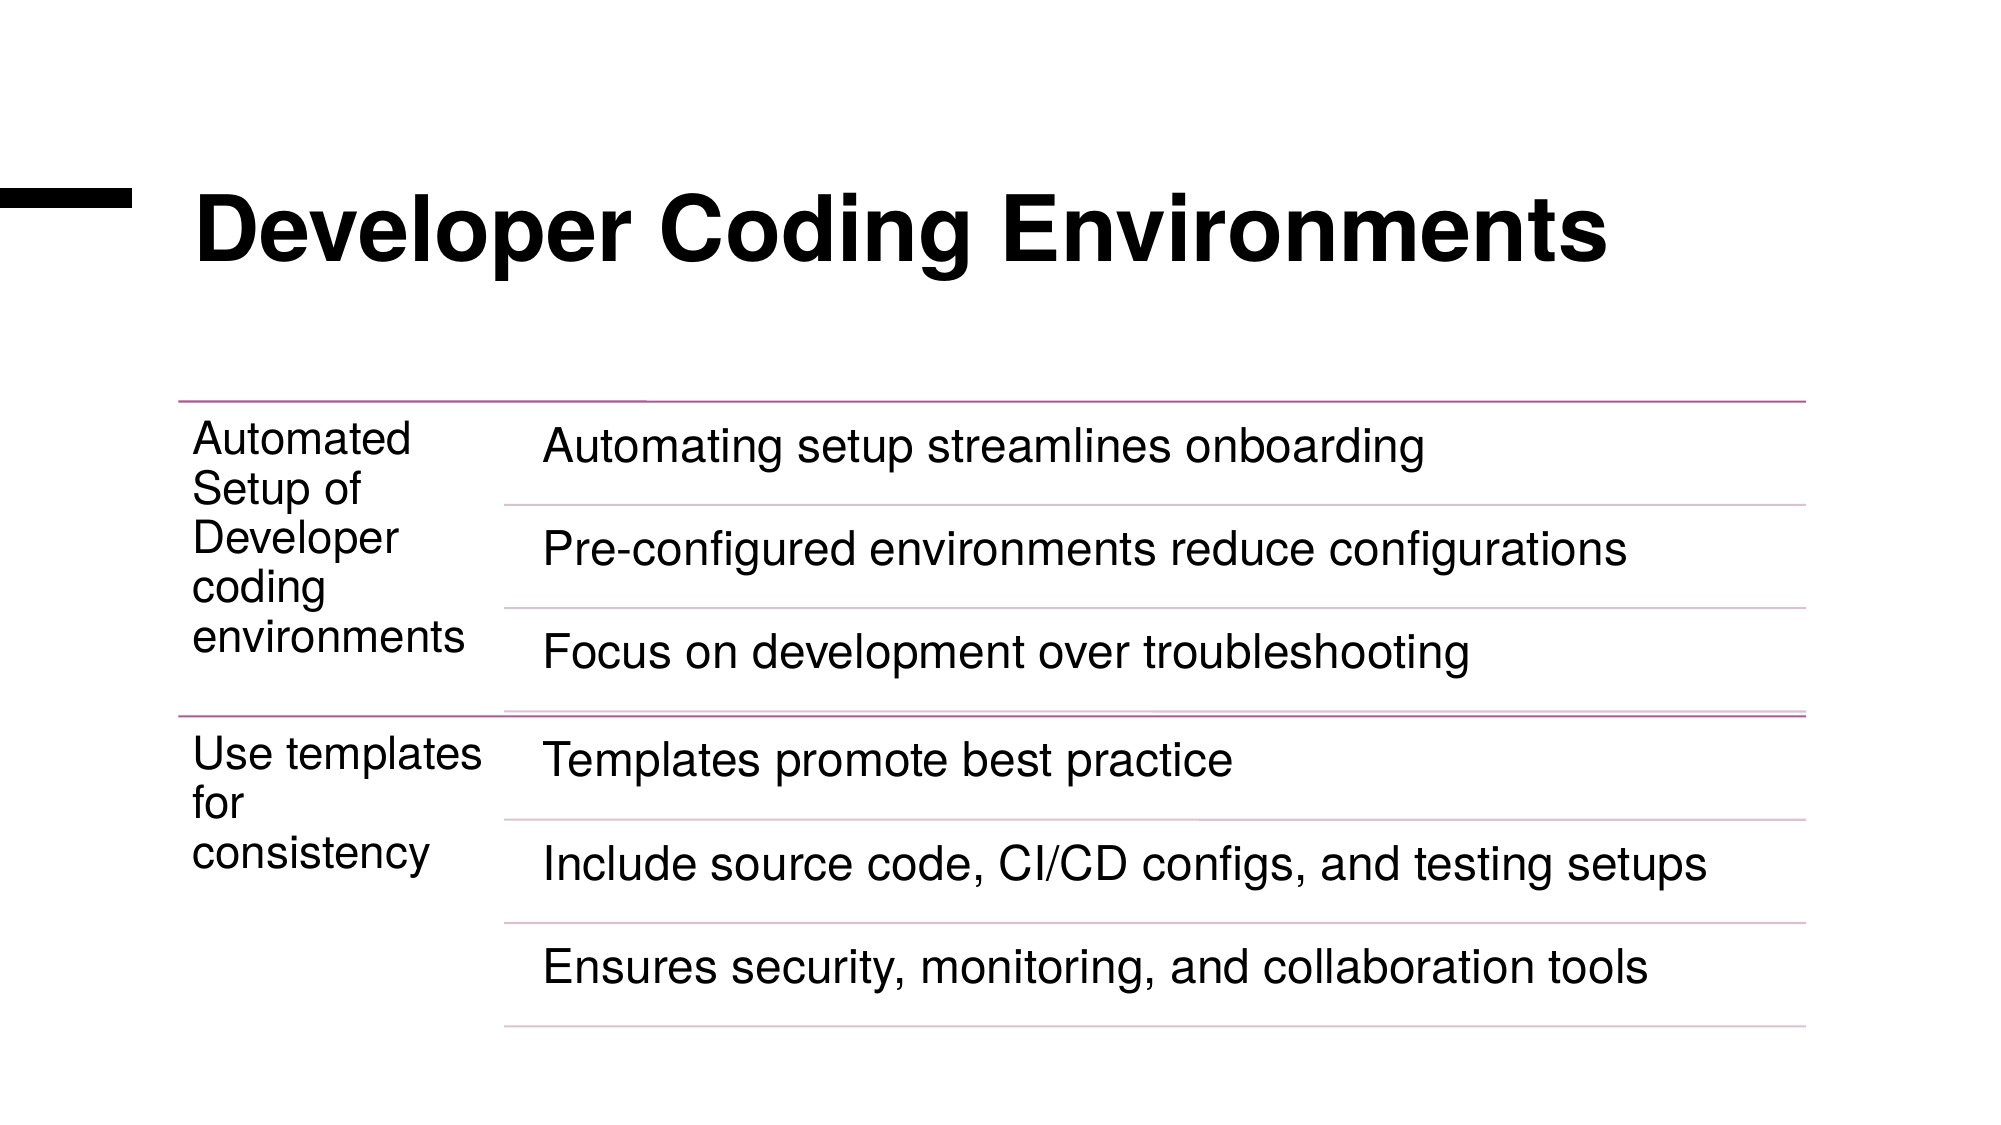

# Developer Coding Environments
Automated Setup of Developer coding environments
Automating setup streamlines onboarding
Pre-configured environments reduce configurations
Focus on development over troubleshooting
Use templates for consistency
Templates promote best practice
Include source code, CI/CD configs, and testing setups
Ensures security, monitoring, and collaboration tools